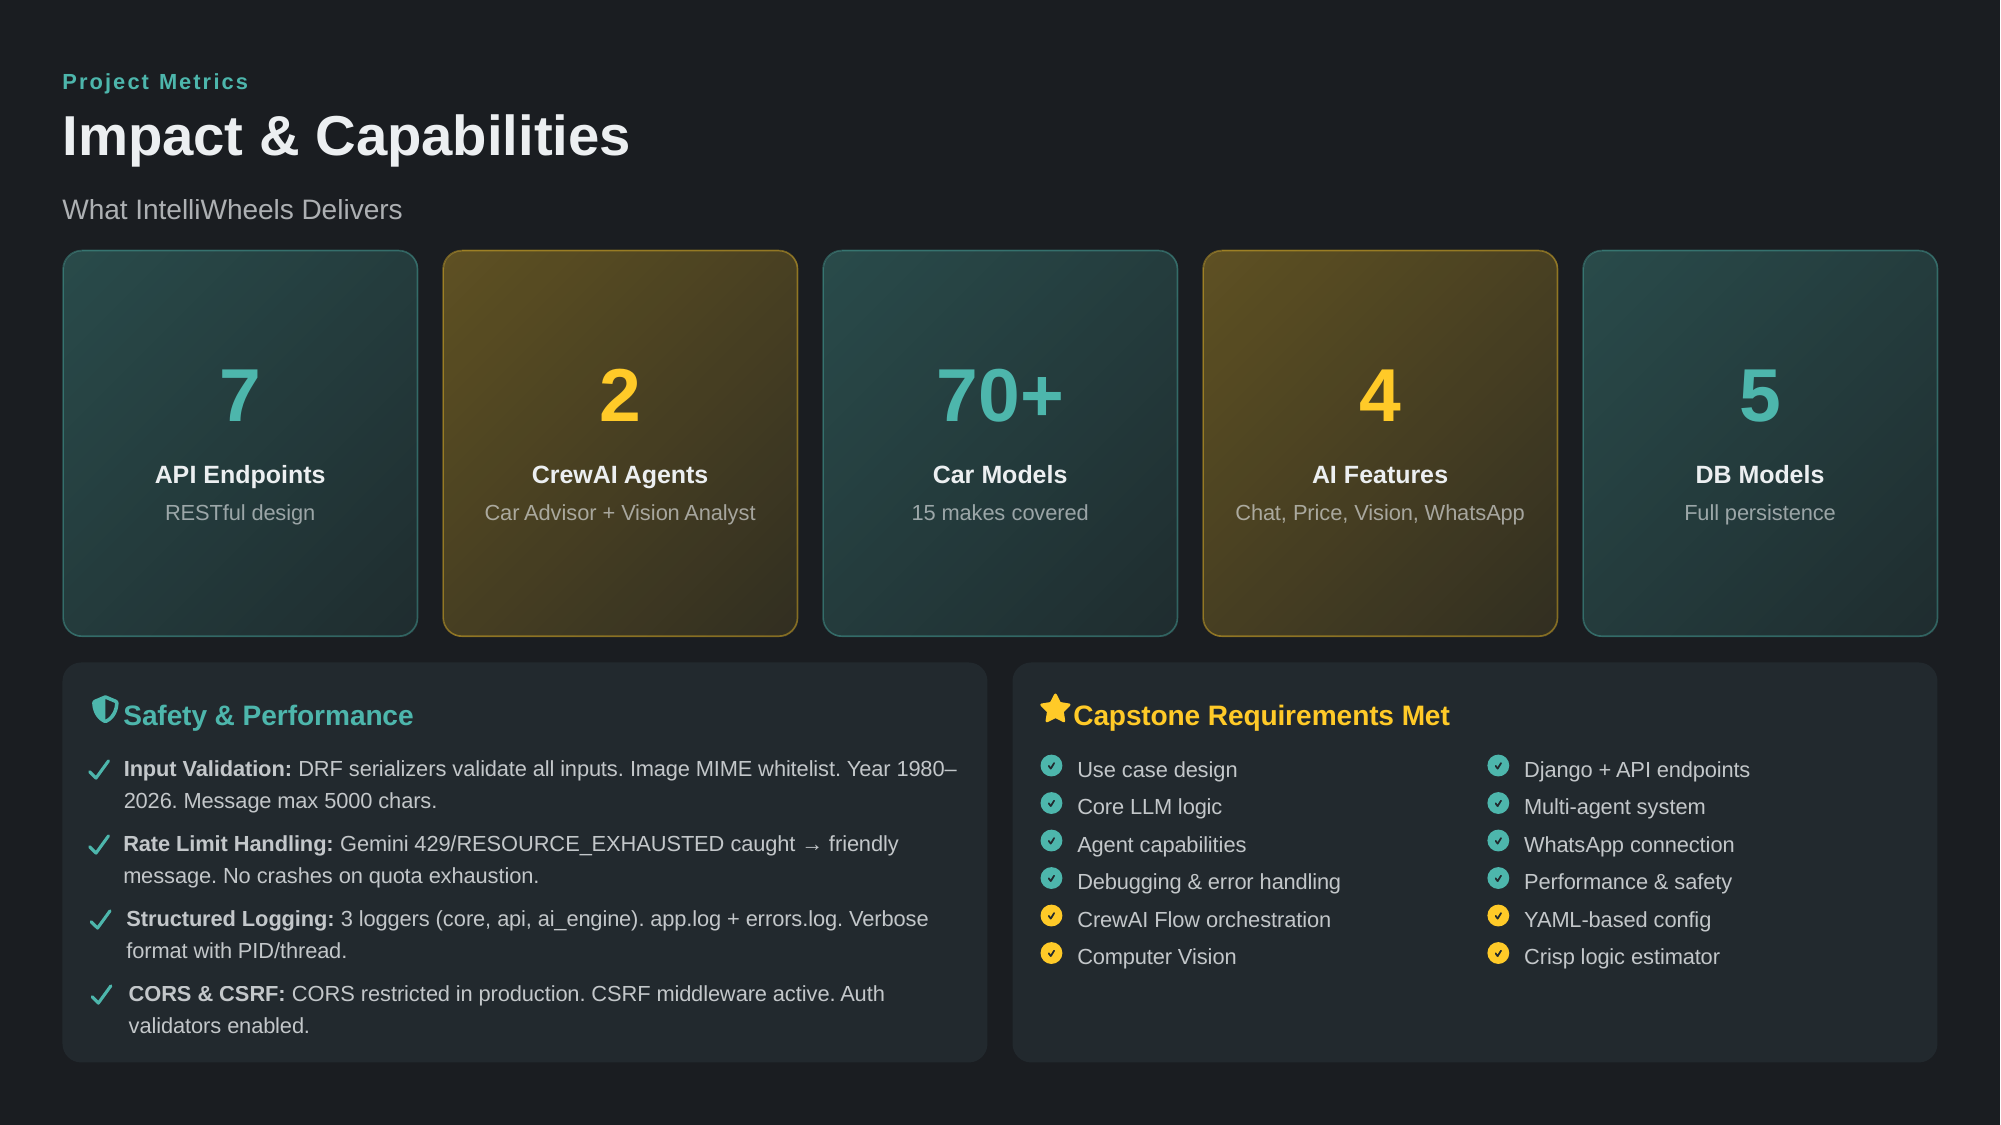

Project Metrics
Impact & Capabilities
What IntelliWheels Delivers

7
2
70+
4
5
API Endpoints
CrewAI Agents
Car Models
AI Features
DB Models
RESTful design
Car Advisor + Vision Analyst
15 makes covered
Chat, Price, Vision, WhatsApp
Full persistence

Safety & Performance
Capstone Requirements Met

Input Validation: DRF serializers validate all inputs. Image MIME whitelist. Year 1980–2026. Message max 5000 chars.
Use case design
Django + API endpoints

Core LLM logic
Multi-agent system

Rate Limit Handling: Gemini 429/RESOURCE_EXHAUSTED caught → friendly message. No crashes on quota exhaustion.
Agent capabilities
WhatsApp connection

Debugging & error handling
Performance & safety

Structured Logging: 3 loggers (core, api, ai_engine). app.log + errors.log. Verbose format with PID/thread.
CrewAI Flow orchestration
YAML-based config

Computer Vision
Crisp logic estimator

CORS & CSRF: CORS restricted in production. CSRF middleware active. Auth validators enabled.